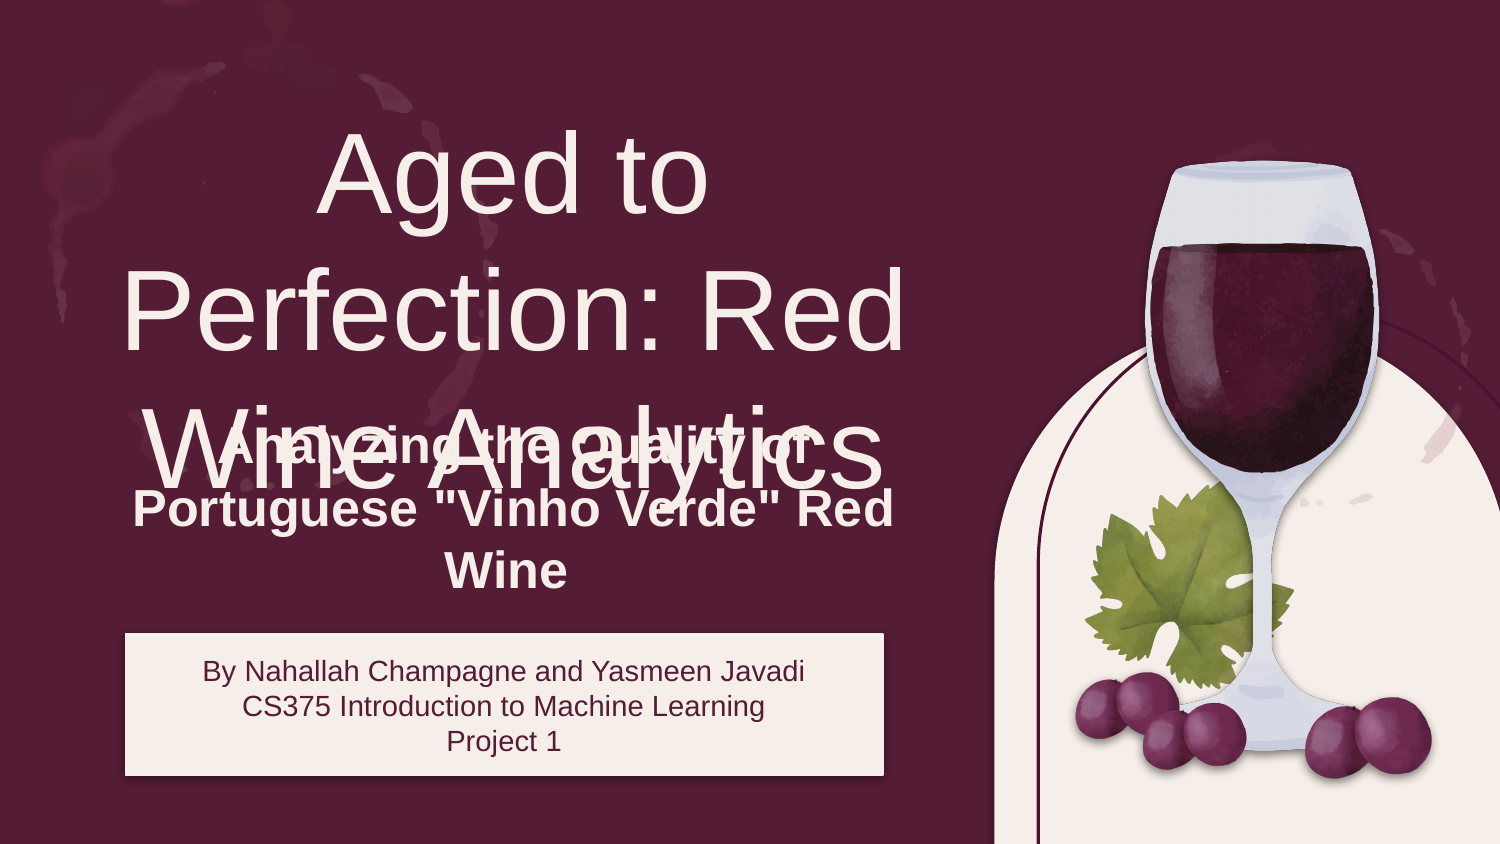

Aged to Perfection: Red Wine Analytics
# Analyzing the Quality of Portuguese "Vinho Verde" Red Wine
By Nahallah Champagne and Yasmeen Javadi
CS375 Introduction to Machine Learning
Project 1